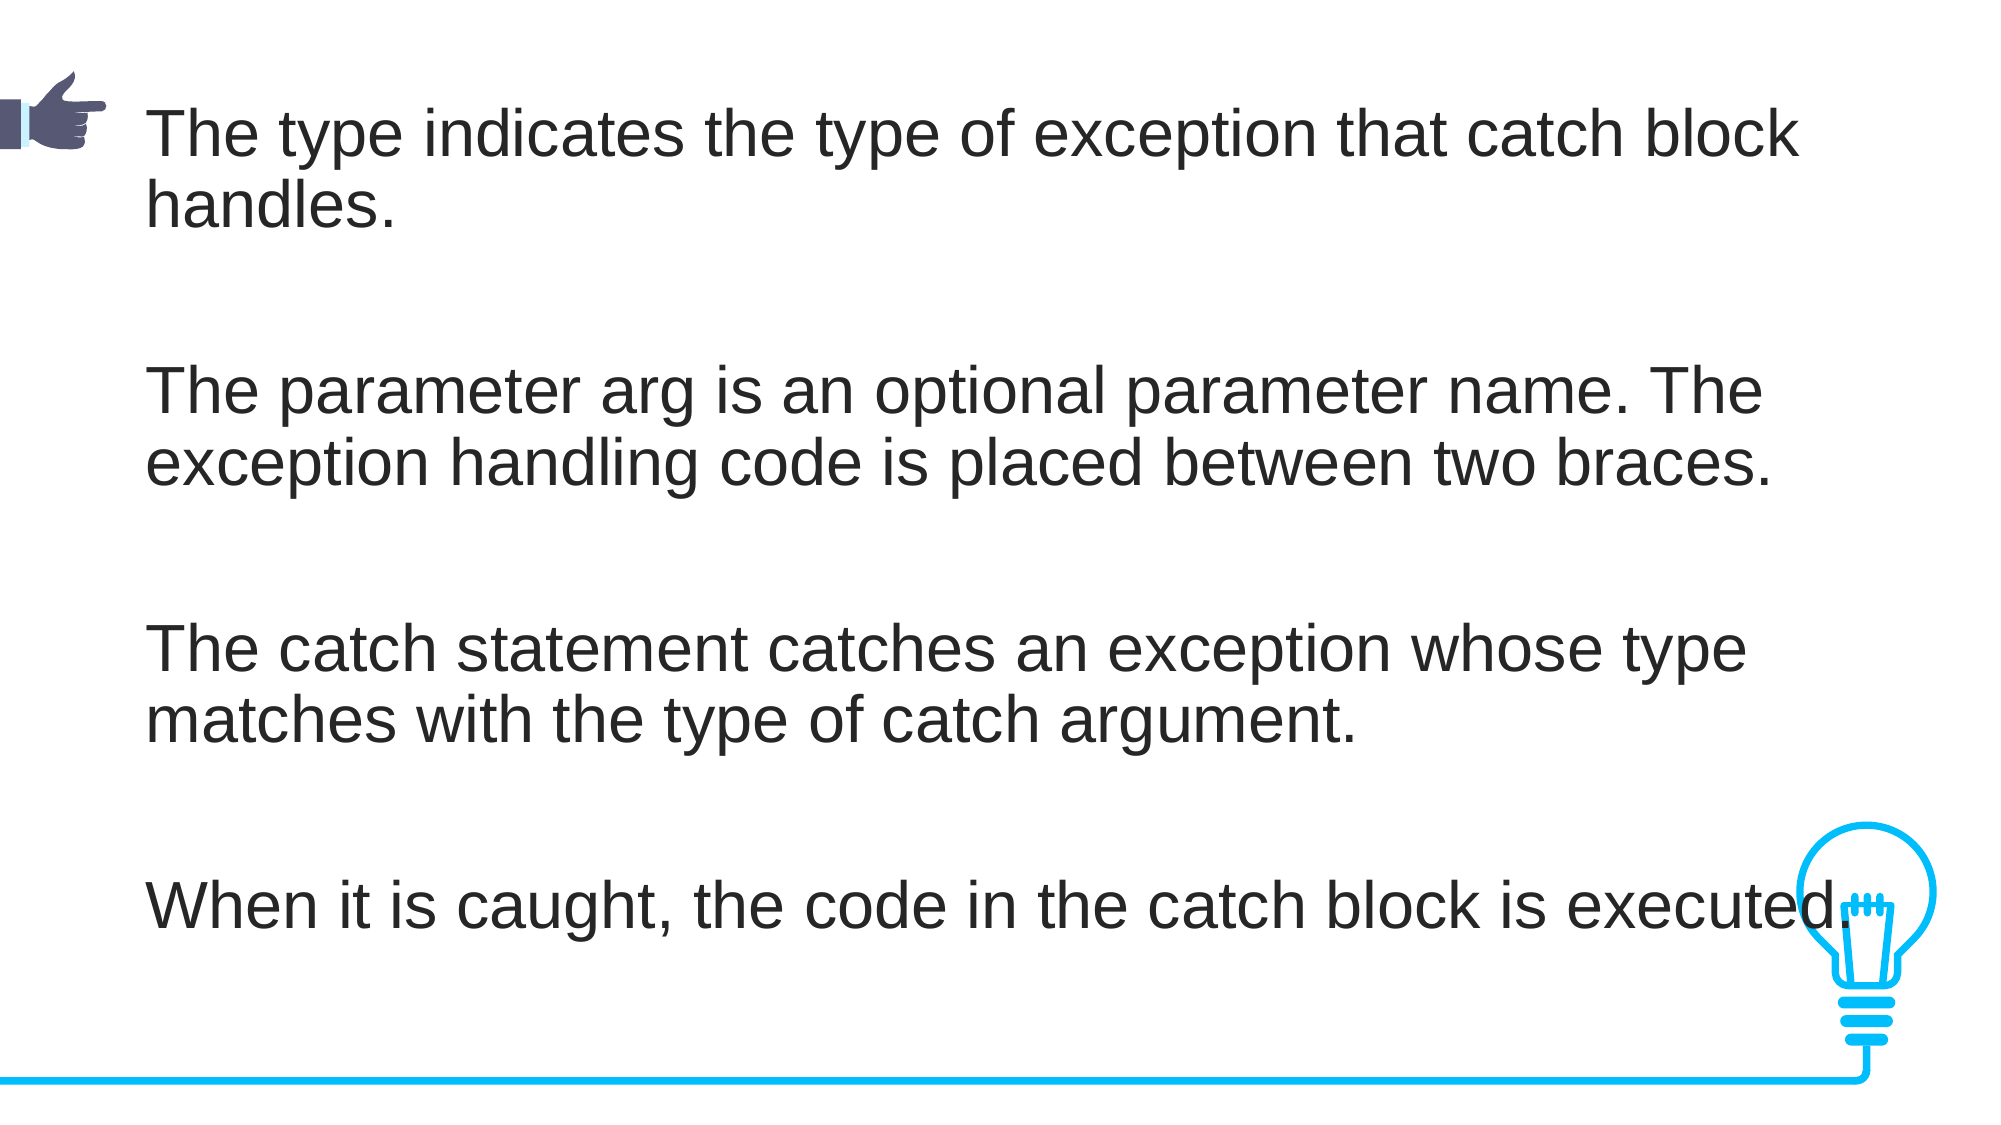

The type indicates the type of exception that catch block handles.

The parameter arg is an optional parameter name. The exception handling code is placed between two braces.

The catch statement catches an exception whose type matches with the type of catch argument.

When it is caught, the code in the catch block is executed.